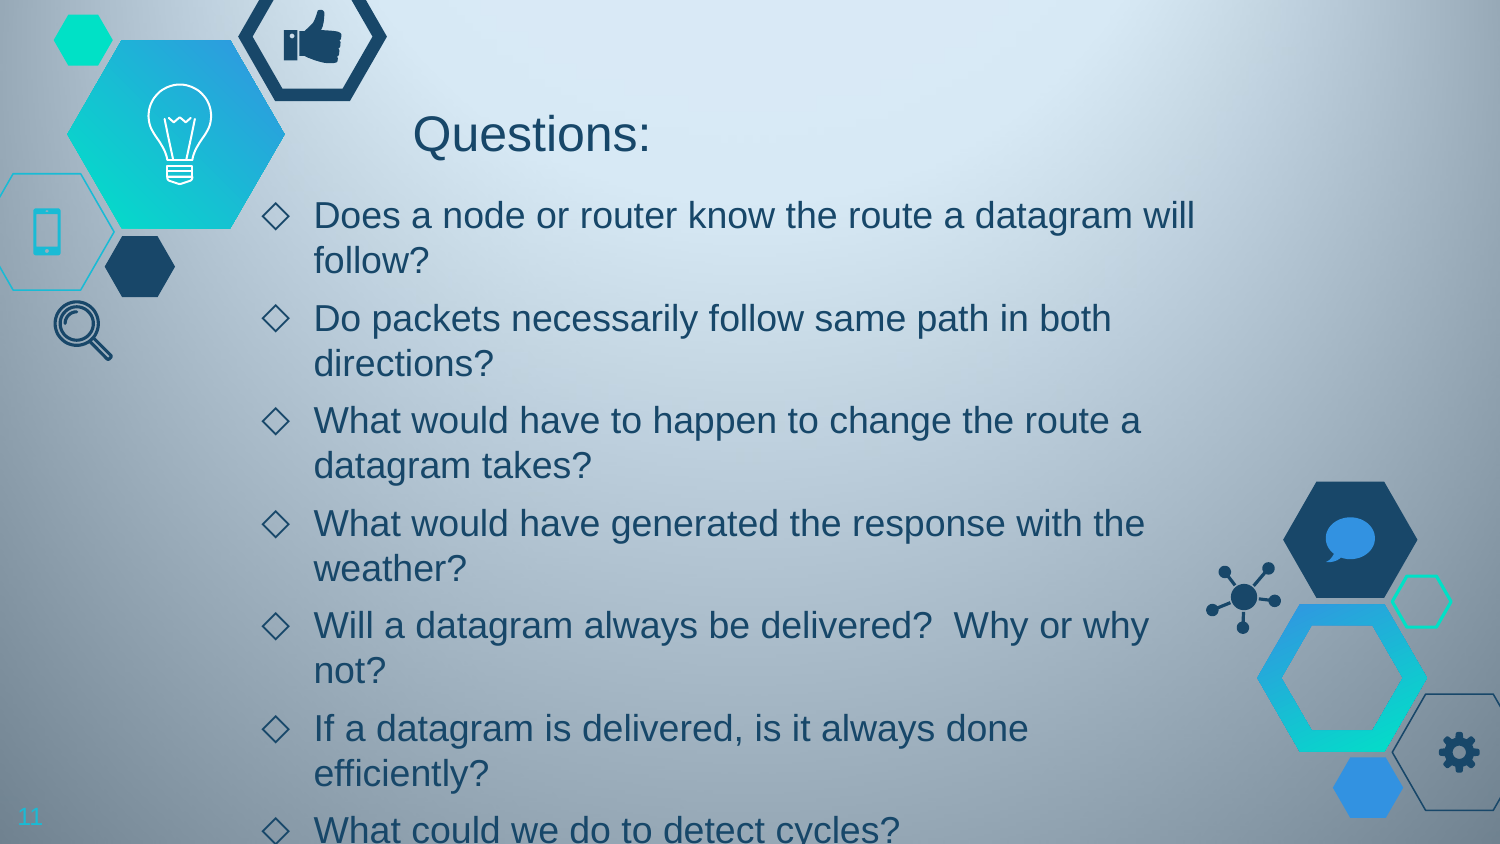

# Questions:
Does a node or router know the route a datagram will follow?
Do packets necessarily follow same path in both directions?
What would have to happen to change the route a datagram takes?
What would have generated the response with the weather?
Will a datagram always be delivered?  Why or why not?
If a datagram is delivered, is it always done efficiently?
What could we do to detect cycles?

11